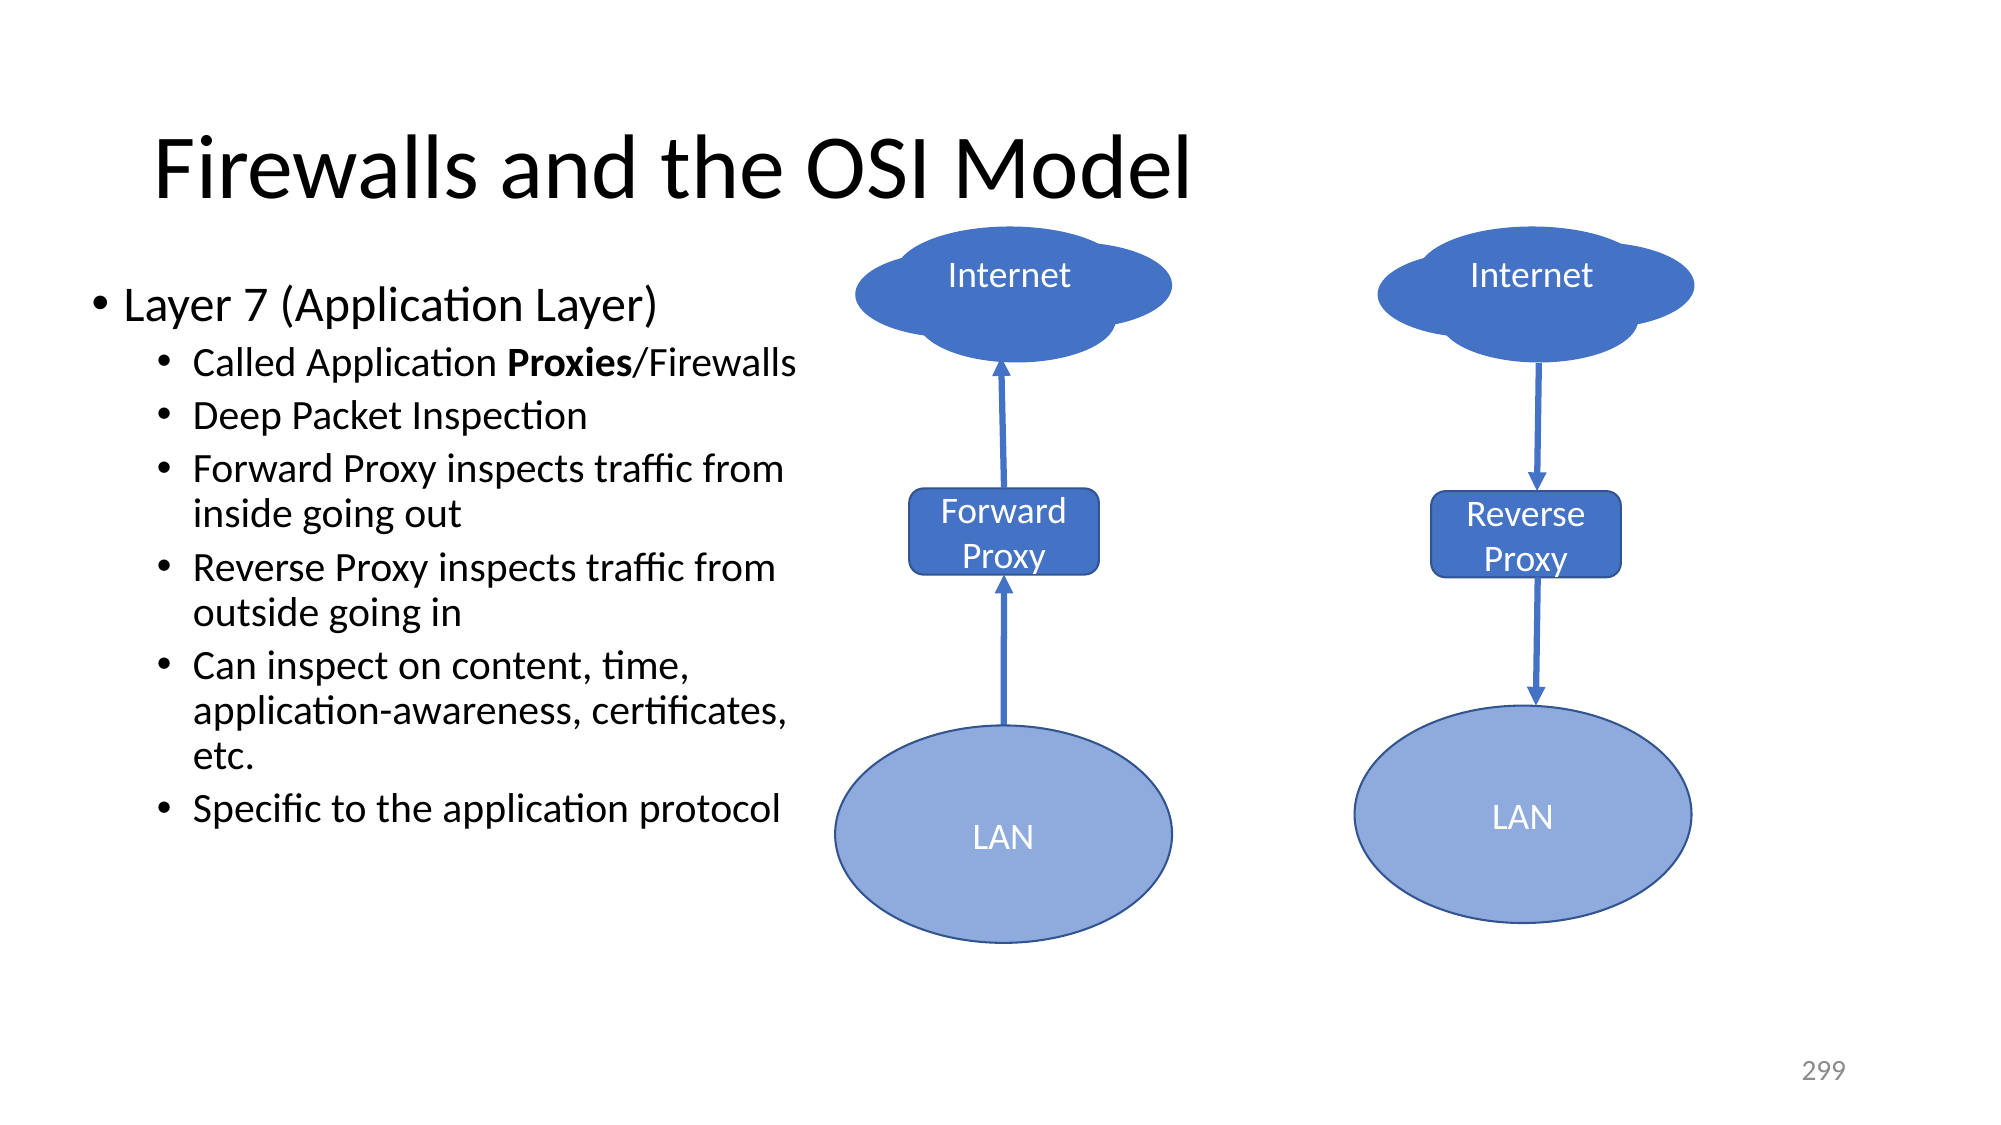

# Firewalls and the OSI Model
Internet

Internet

Layer 7 (Application Layer)
Called Application Proxies/Firewalls
Deep Packet Inspection
Forward Proxy inspects traffic from inside going out
Reverse Proxy inspects traffic from outside going in
Can inspect on content, time, application-awareness, certificates, etc.
Specific to the application protocol

Forward Proxy
Reverse Proxy
LAN
LAN

299